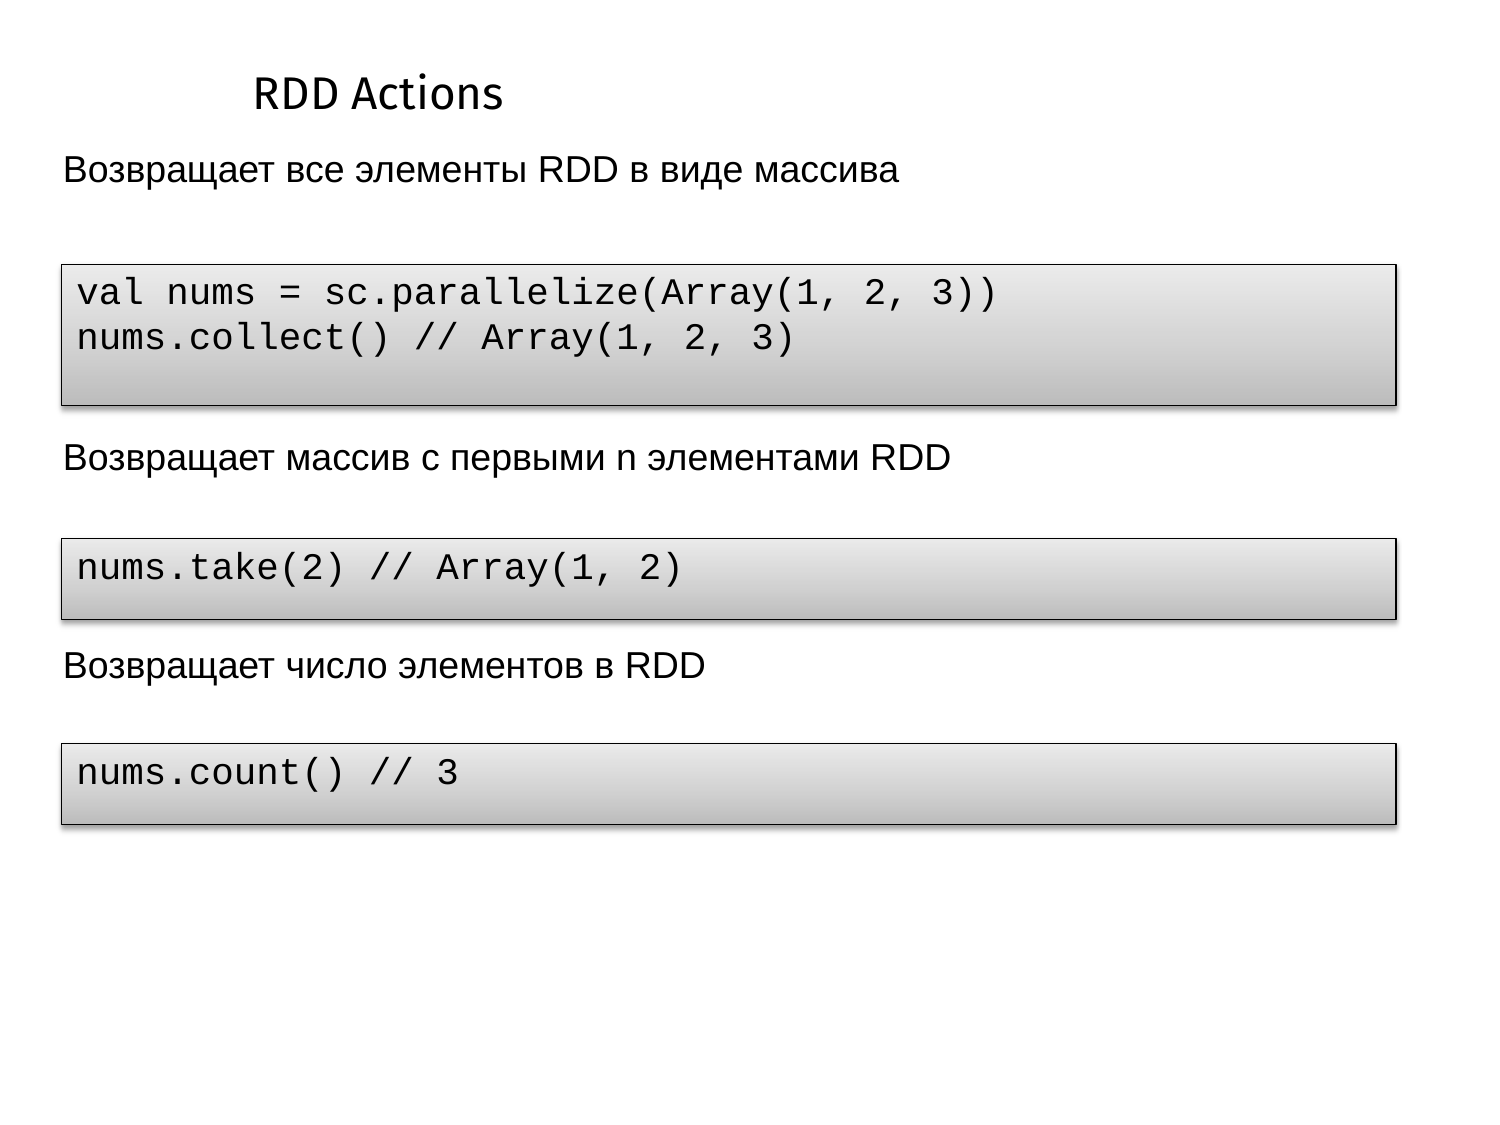

# RDD Actions
Возвращает все элементы RDD в виде массива

val nums = sc.parallelize(Array(1, 2, 3))
nums.collect() // Array(1, 2, 3)
Возвращает массив с первыми n элементами RDD

nums.take(2) // Array(1, 2)
Возвращает число элементов в RDD

nums.count() // 3